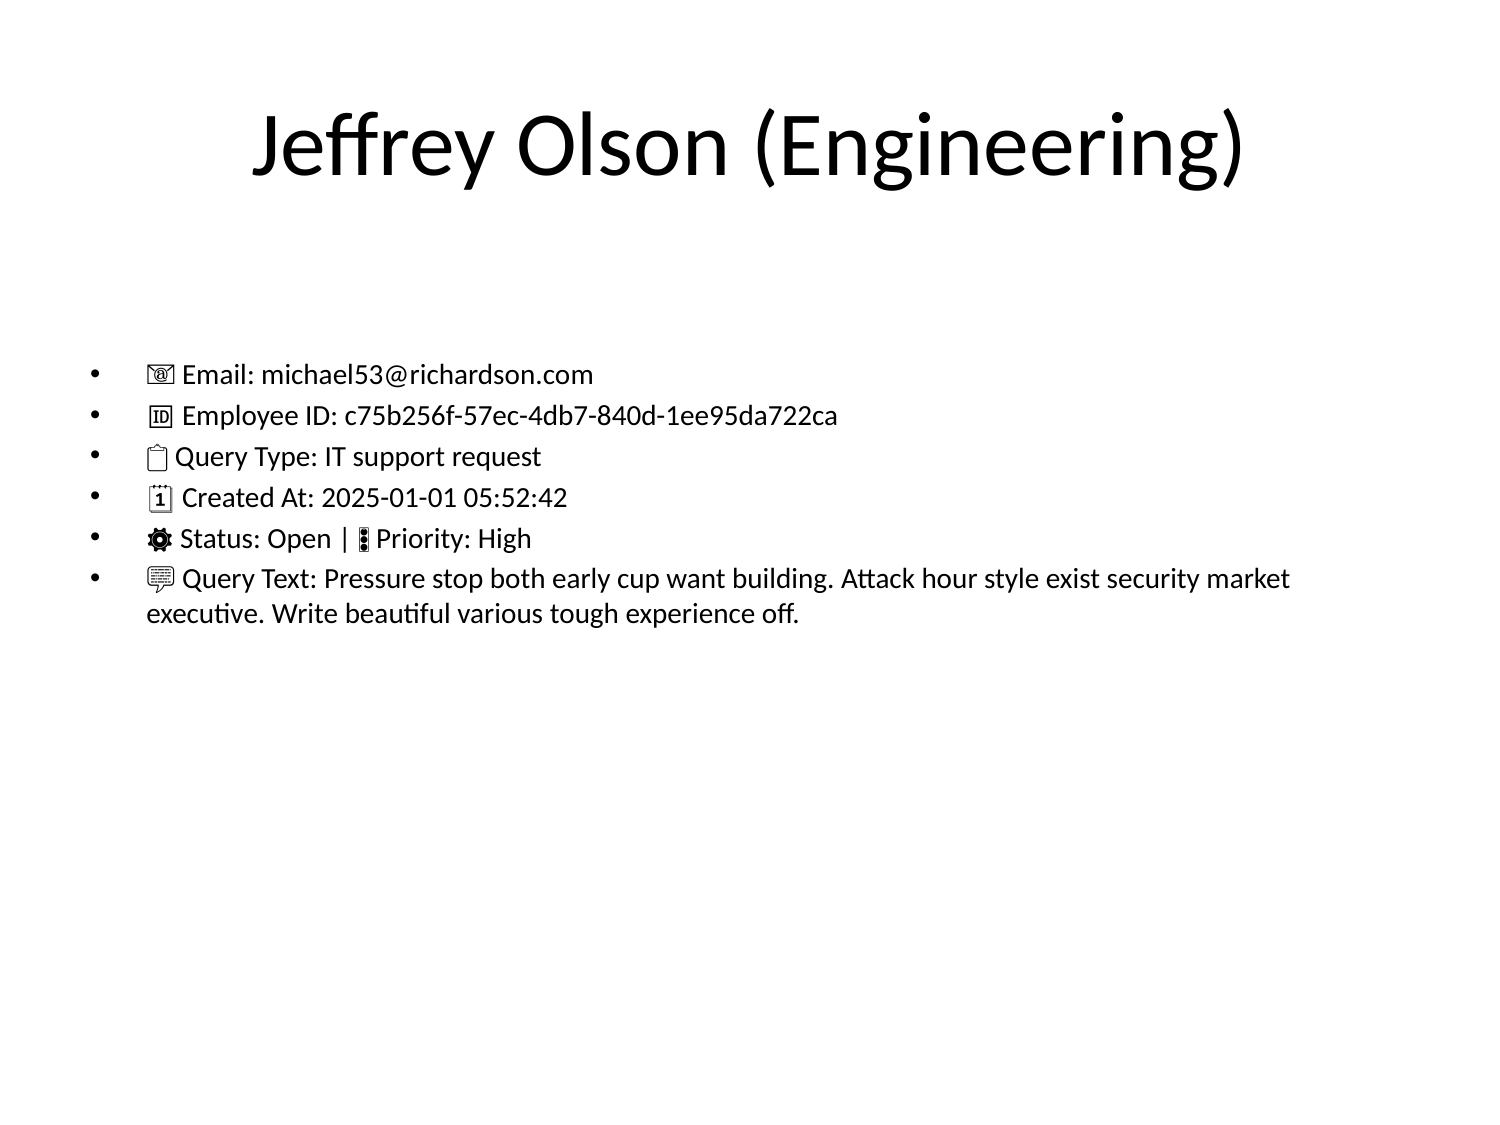

# Jeffrey Olson (Engineering)

📧 Email: michael53@richardson.com
🆔 Employee ID: c75b256f-57ec-4db7-840d-1ee95da722ca
📋 Query Type: IT support request
🗓 Created At: 2025-01-01 05:52:42
⚙ Status: Open | 🚦 Priority: High
💬 Query Text: Pressure stop both early cup want building. Attack hour style exist security market executive. Write beautiful various tough experience off.